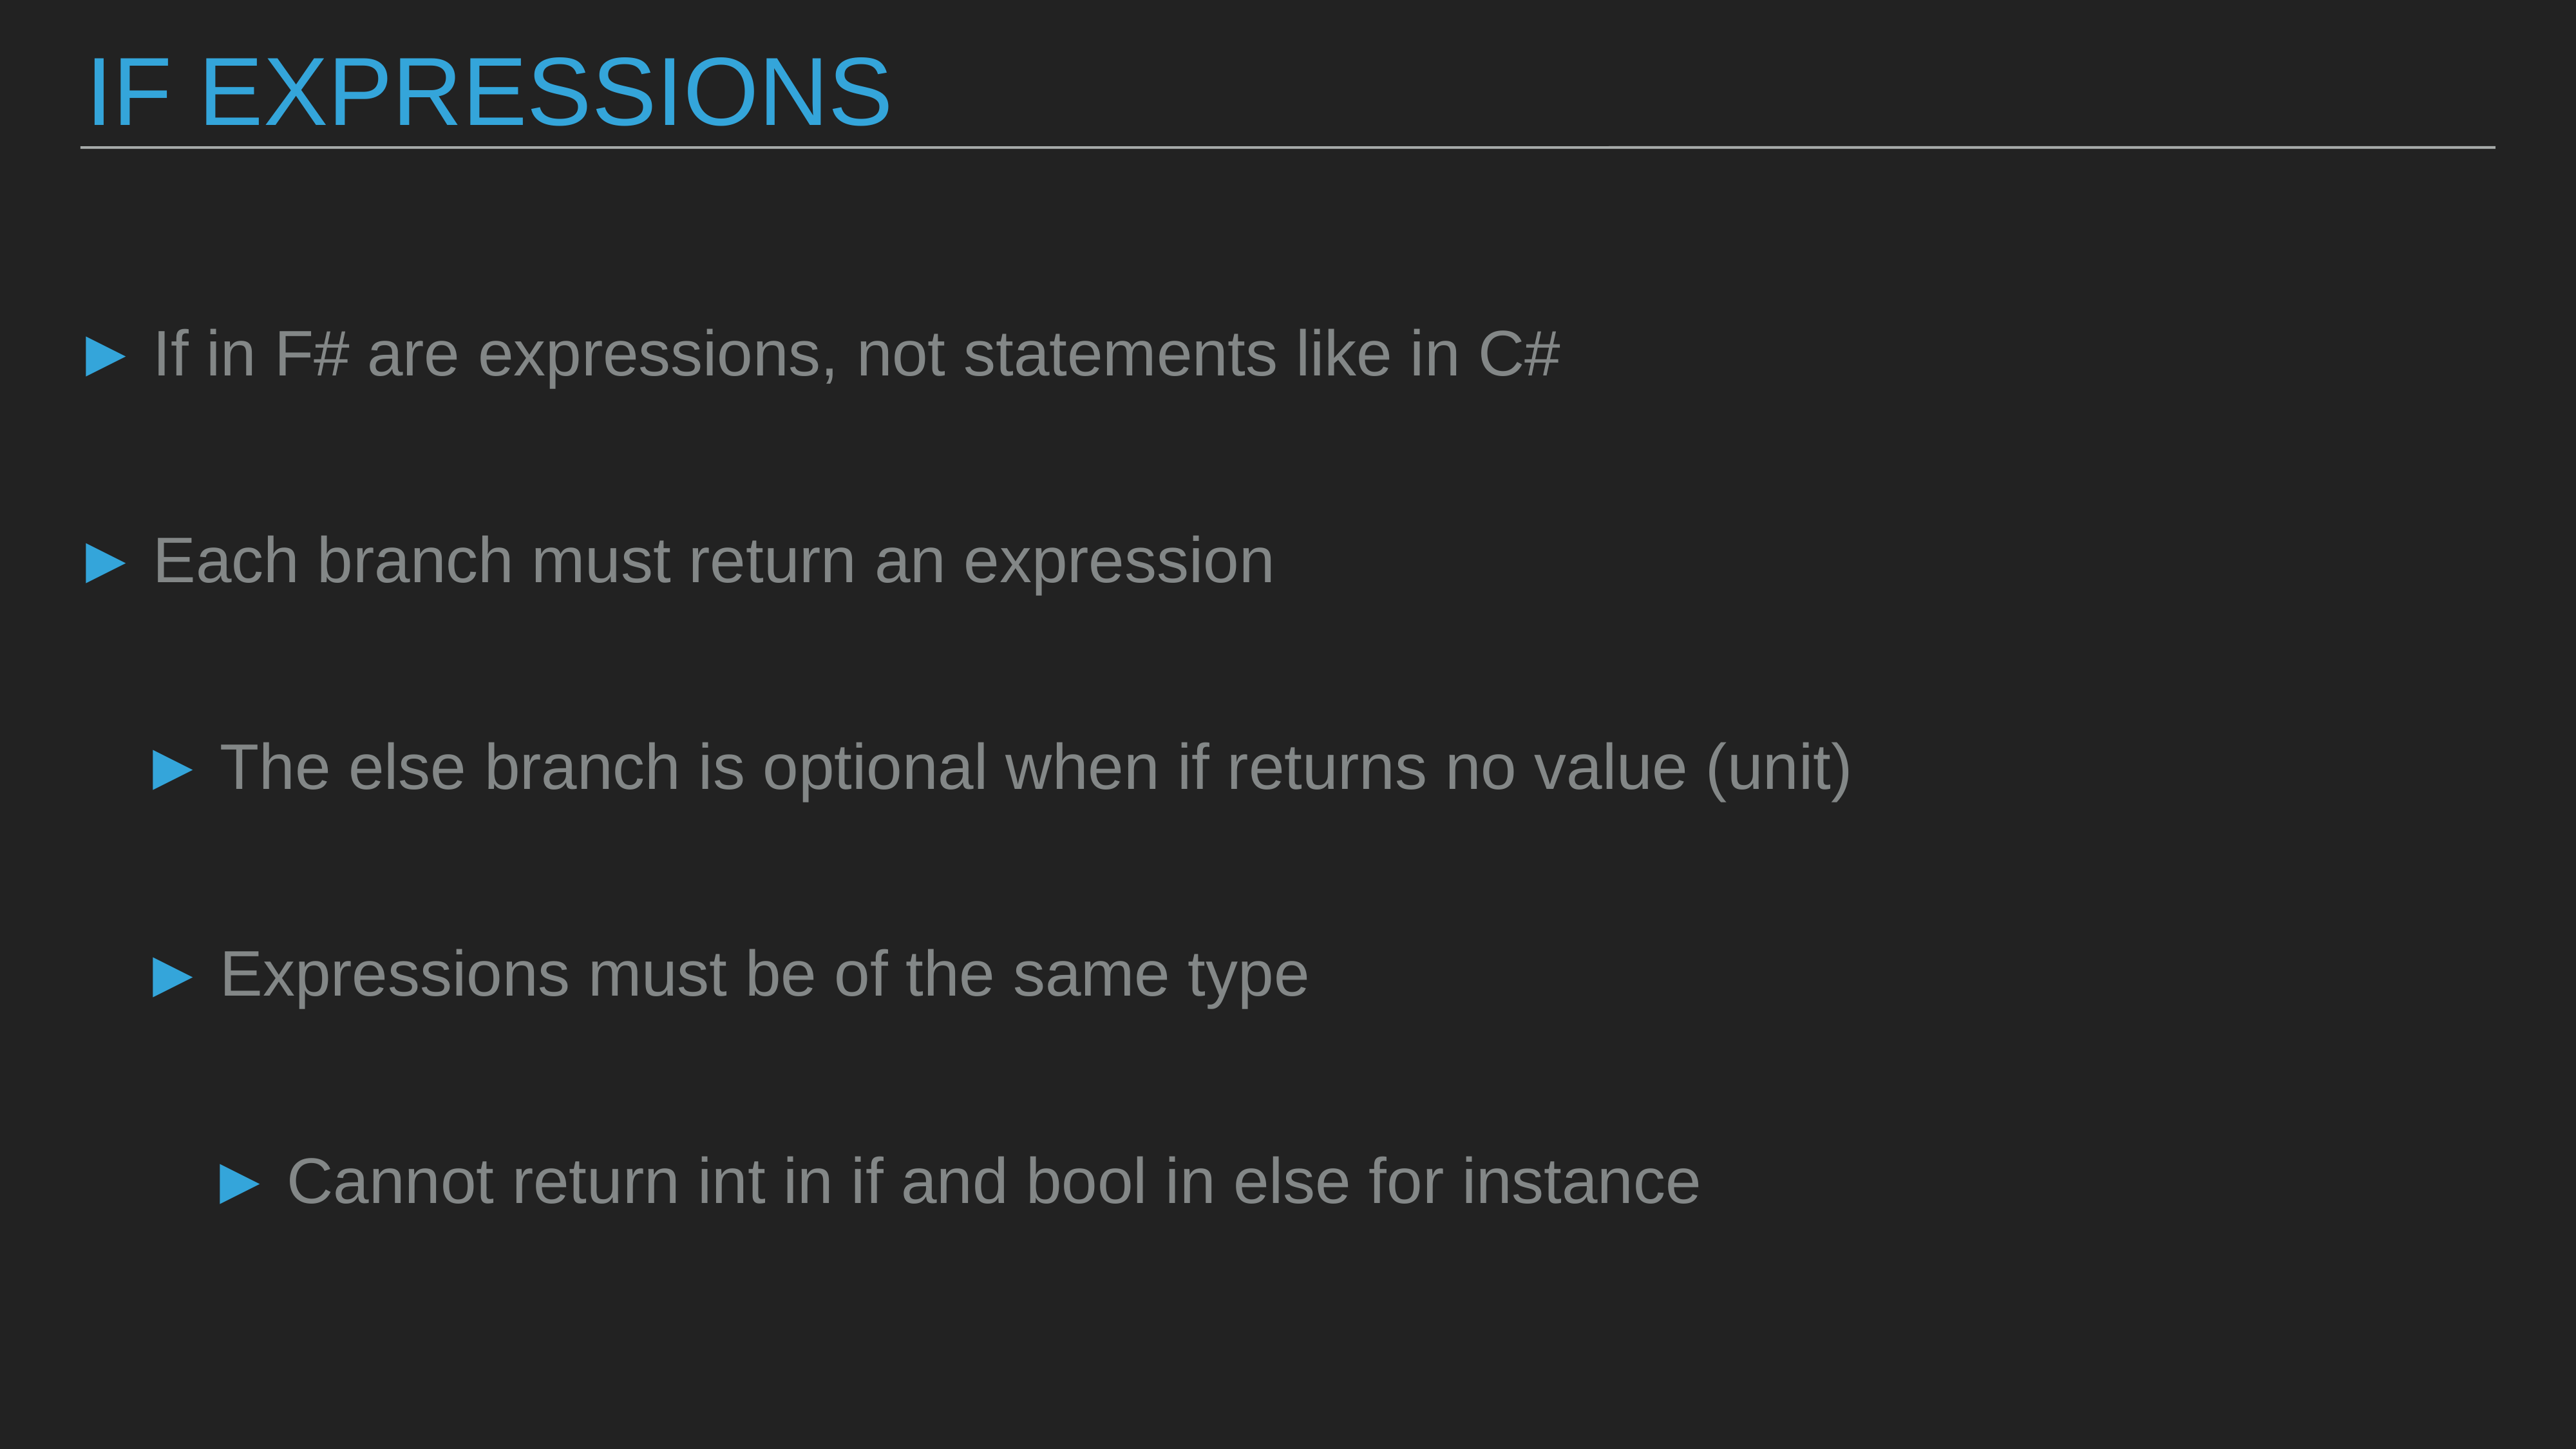

If expressions
If in F# are expressions, not statements like in C#
Each branch must return an expression
The else branch is optional when if returns no value (unit)
Expressions must be of the same type
Cannot return int in if and bool in else for instance